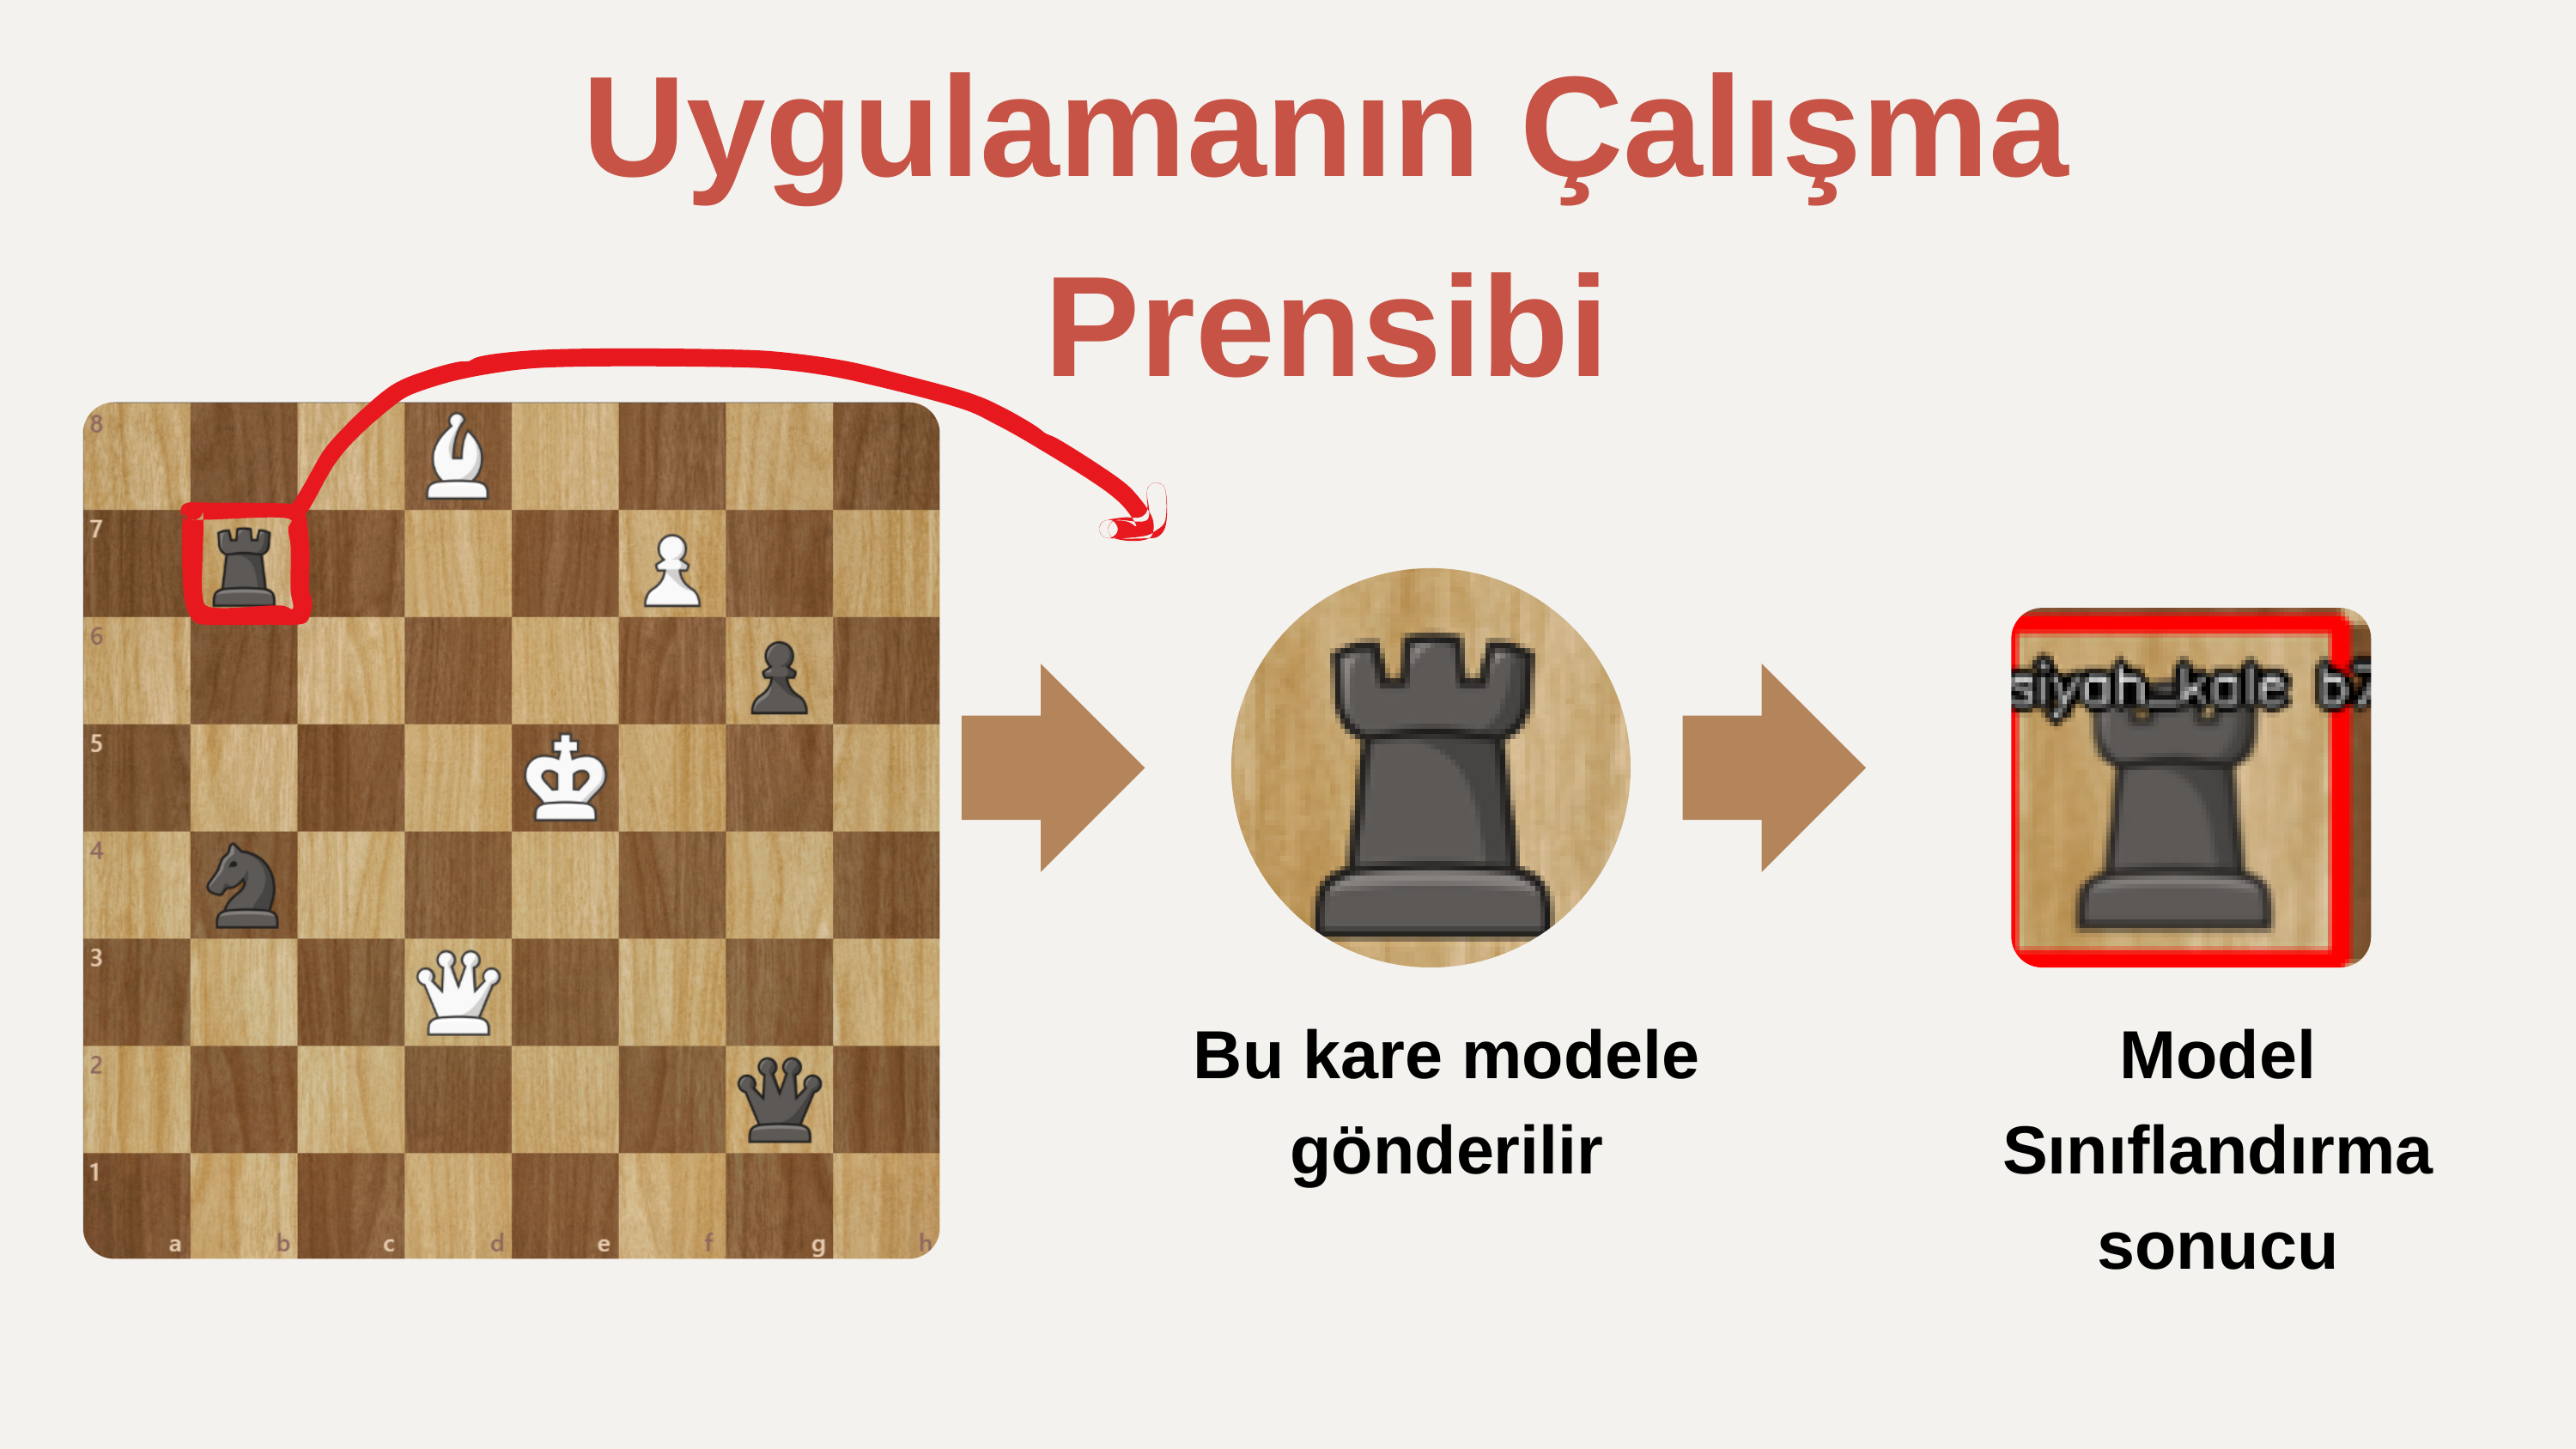

Uygulamanın Çalışma Prensibi

Bu kare modele gönderilir
Model Sınıflandırma sonucu